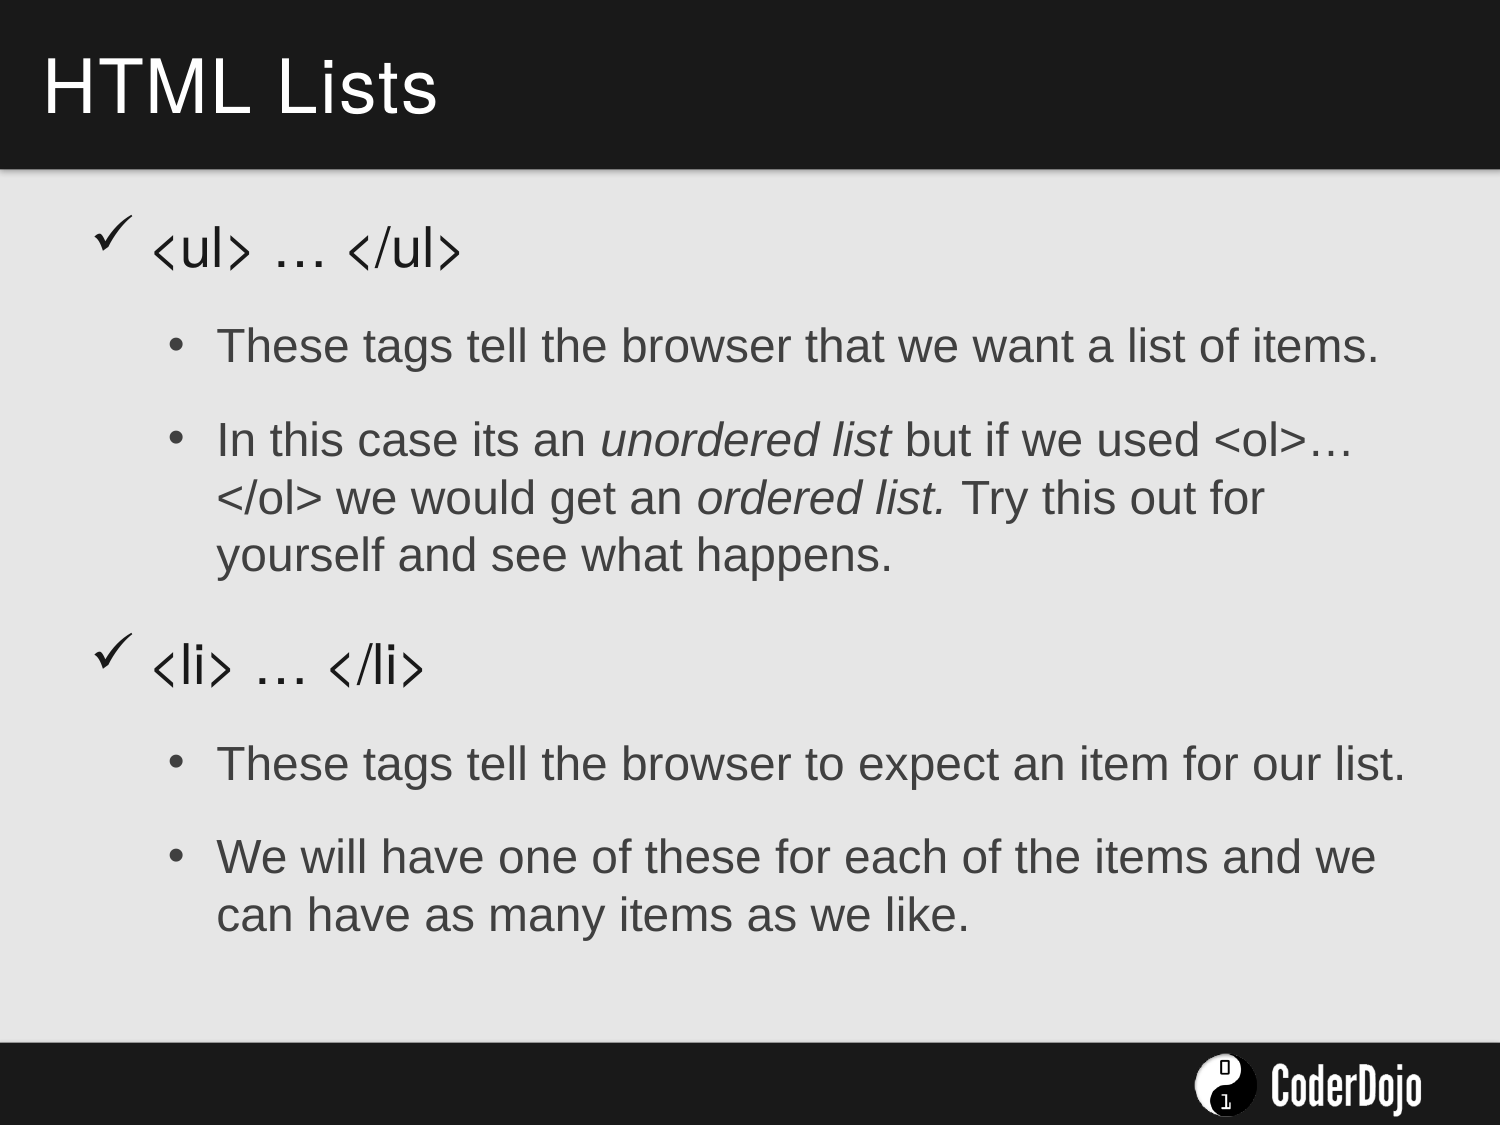

# HTML Lists
<ul> … </ul>
These tags tell the browser that we want a list of items.
In this case its an unordered list but if we used <ol>…</ol> we would get an ordered list. Try this out for yourself and see what happens.
<li> … </li>
These tags tell the browser to expect an item for our list.
We will have one of these for each of the items and we can have as many items as we like.